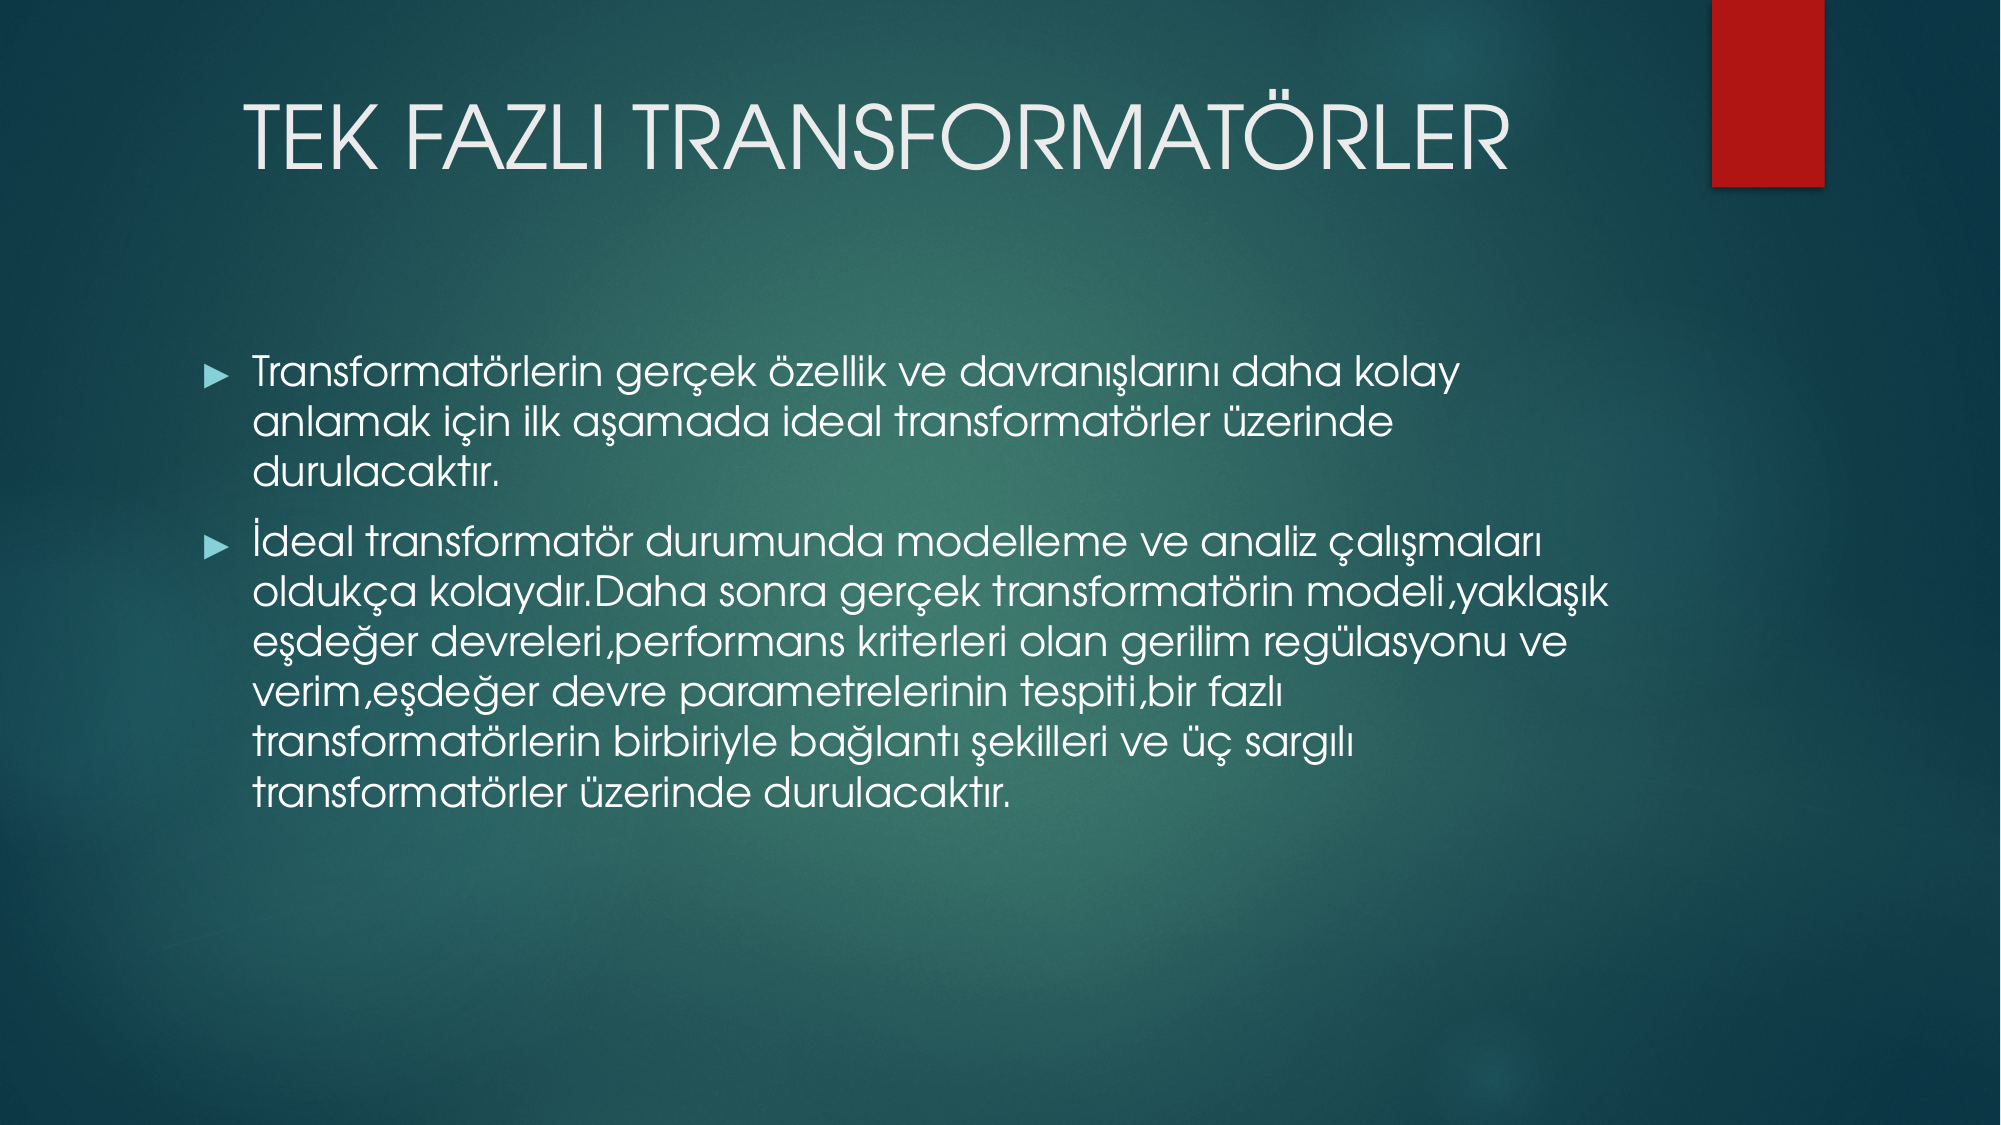

# TEK FAZLI TRANSFORMATÖRLER
Transformatörlerin gerçek özellik ve davranışlarını daha kolay anlamak için ilk aşamada ideal transformatörler üzerinde durulacaktır.
İdeal transformatör durumunda modelleme ve analiz çalışmaları oldukça kolaydır.Daha sonra gerçek transformatörin modeli,yaklaşık eşdeğer devreleri,performans kriterleri olan gerilim regülasyonu ve verim,eşdeğer devre parametrelerinin tespiti,bir fazlı transformatörlerin birbiriyle bağlantı şekilleri ve üç sargılı transformatörler üzerinde durulacaktır.